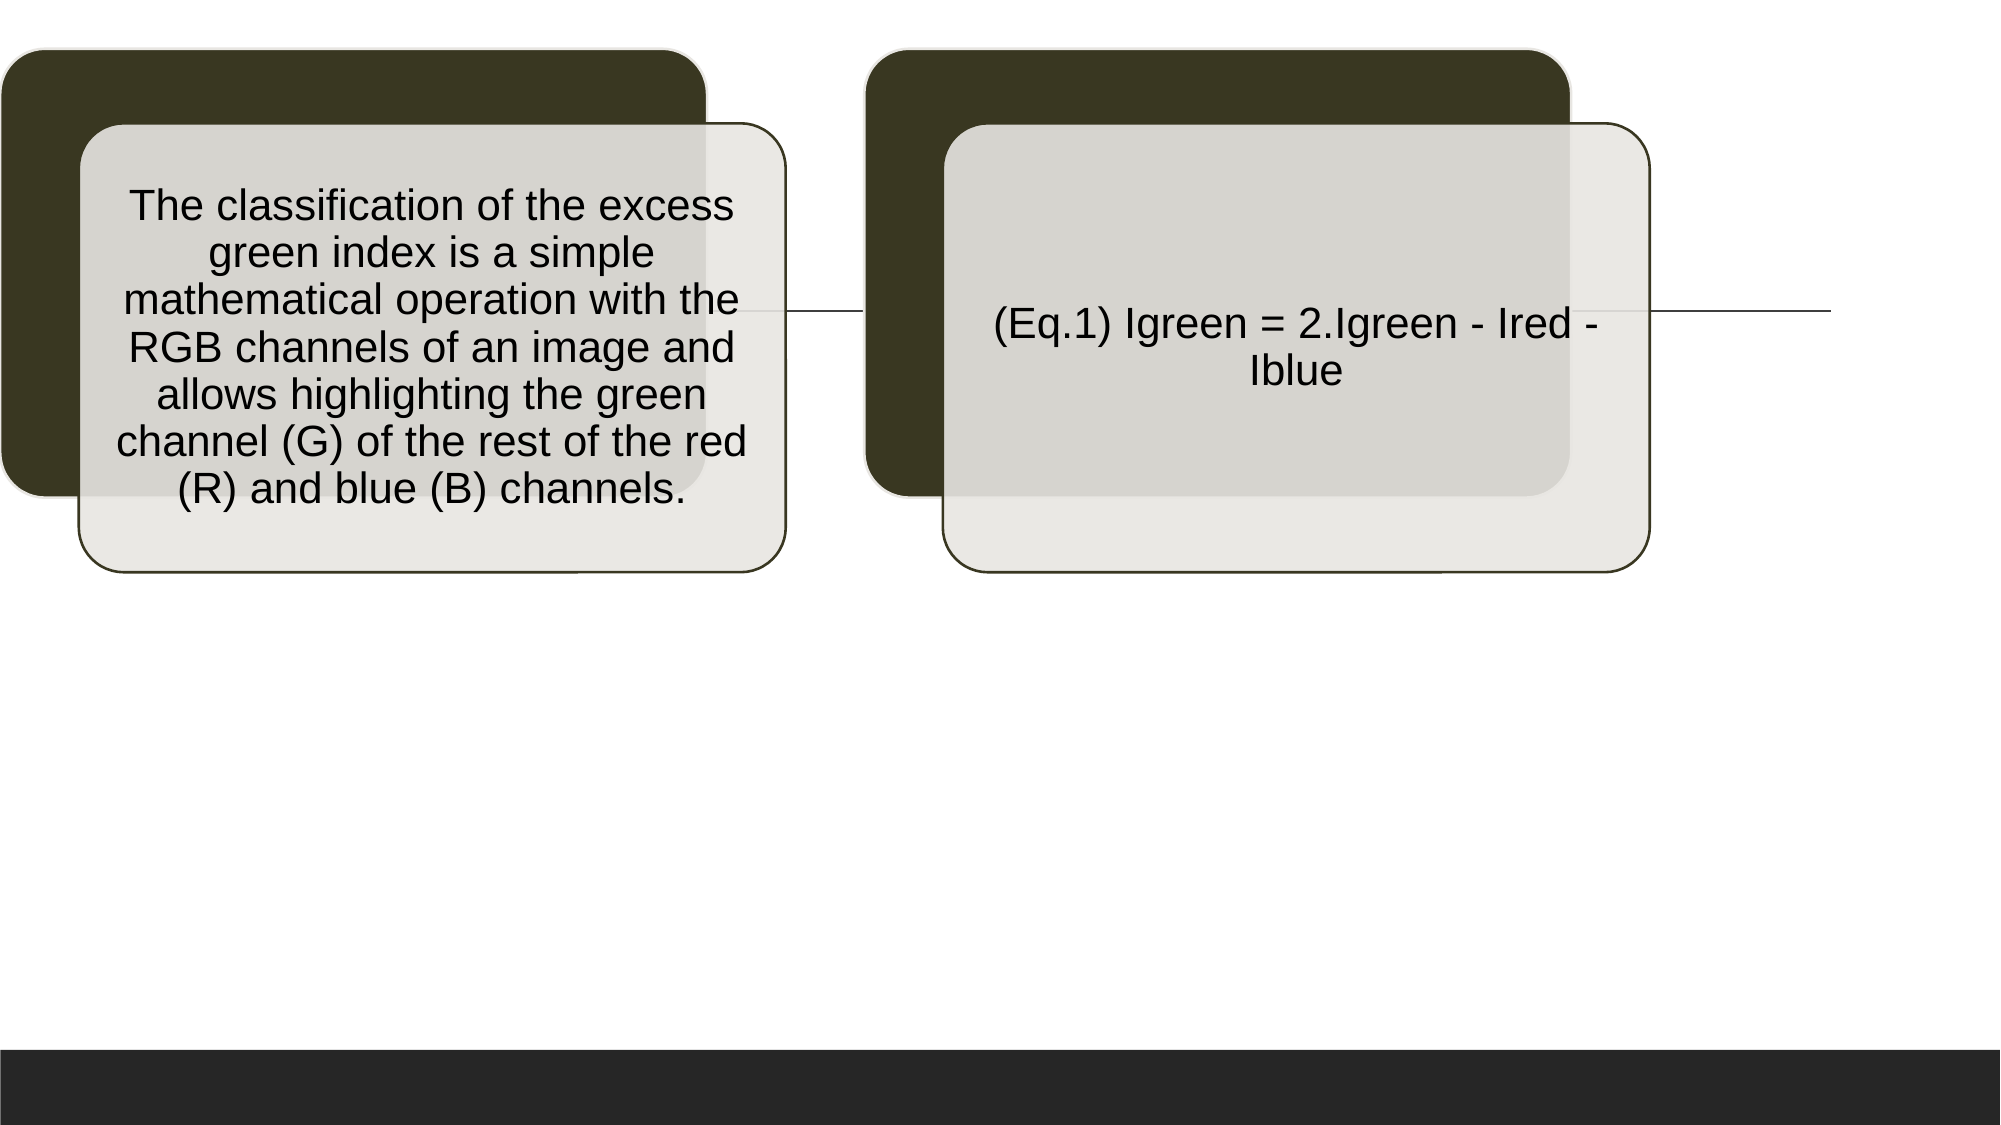

The classification of the excess green index is a simple mathematical operation with the RGB channels of an image and allows highlighting the green channel (G) of the rest of the red (R) and blue (B) channels.
(Eq.1) Igreen = 2.Igreen - Ired - Iblue
# Green Index